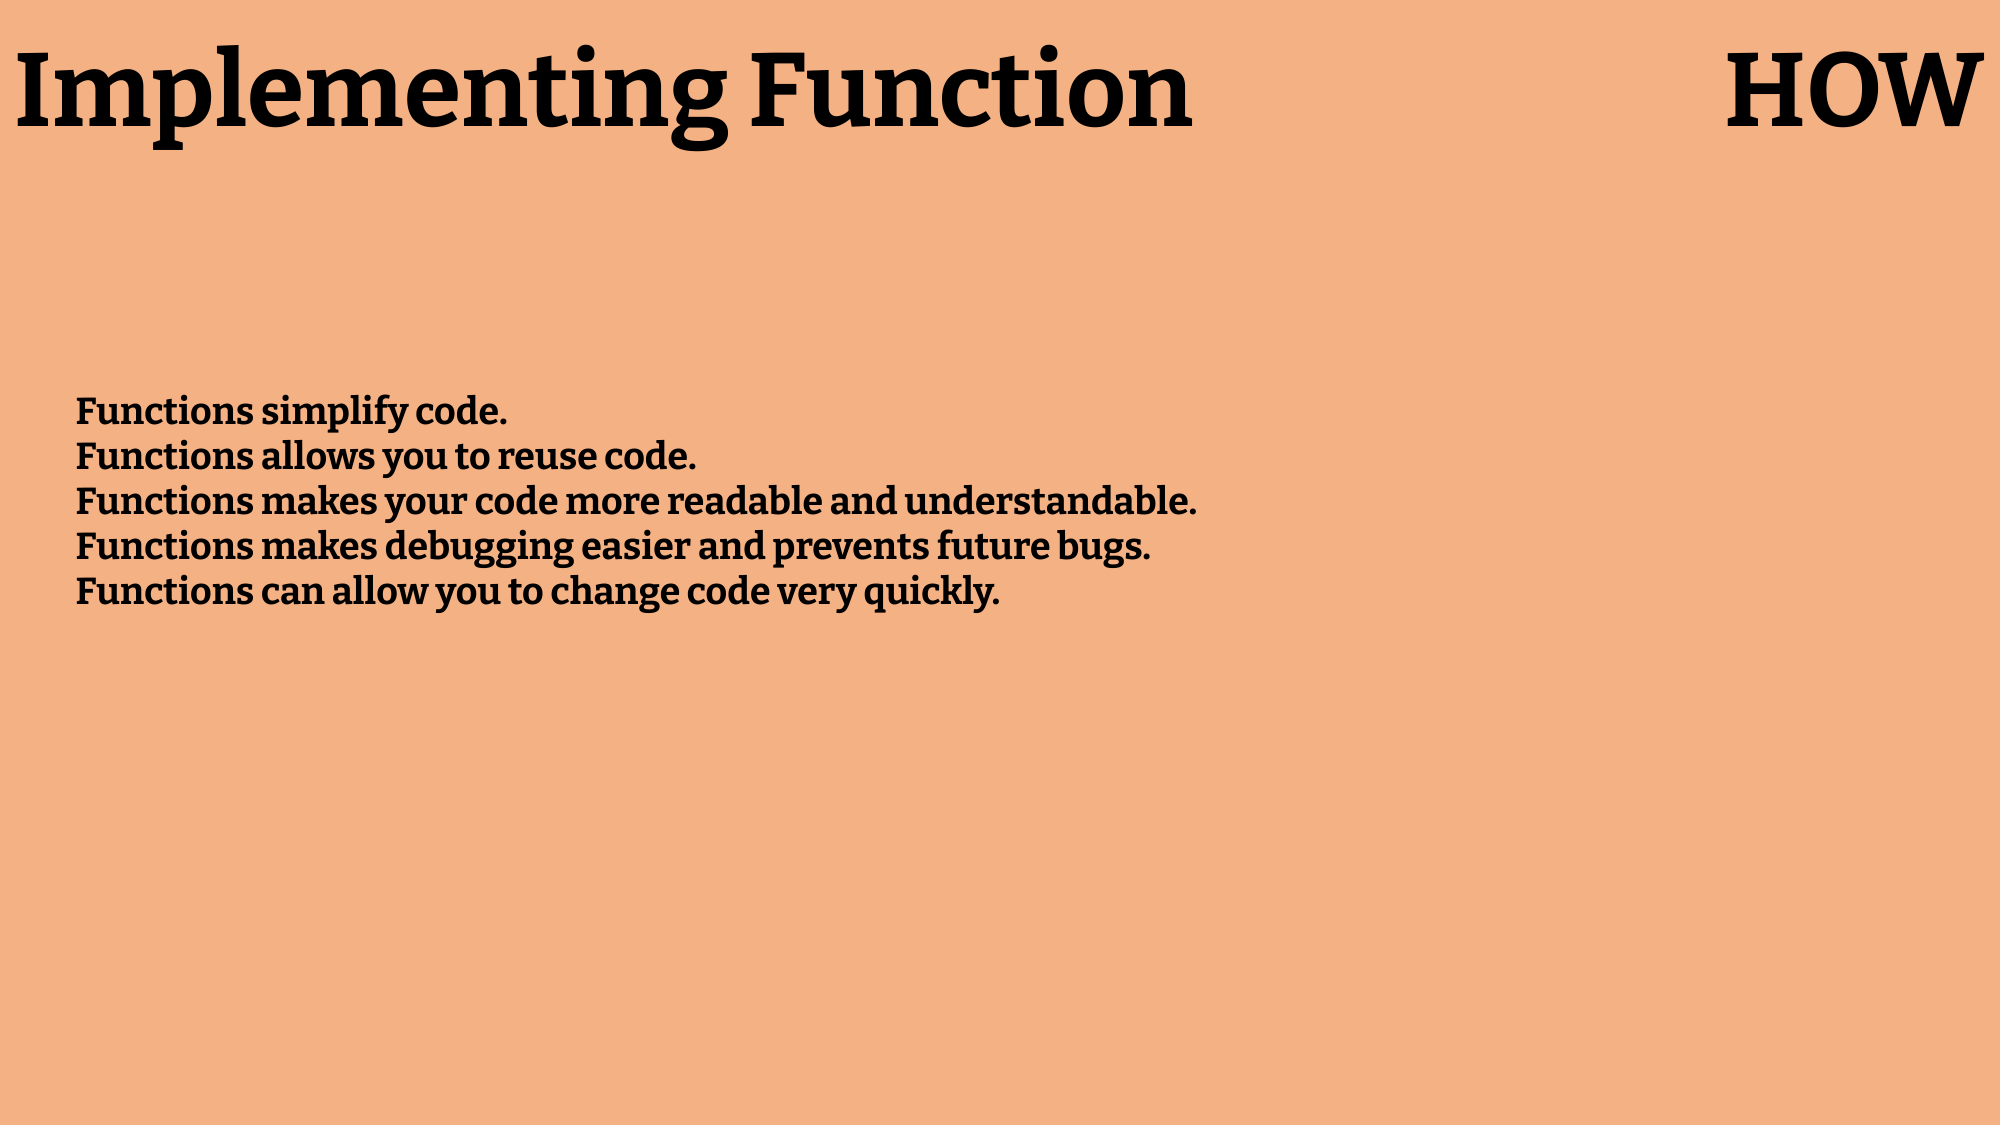

Implementing Function
HOW
Functions simplify code.
Functions allows you to reuse code.
Functions makes your code more readable and understandable.
Functions makes debugging easier and prevents future bugs.
Functions can allow you to change code very quickly.